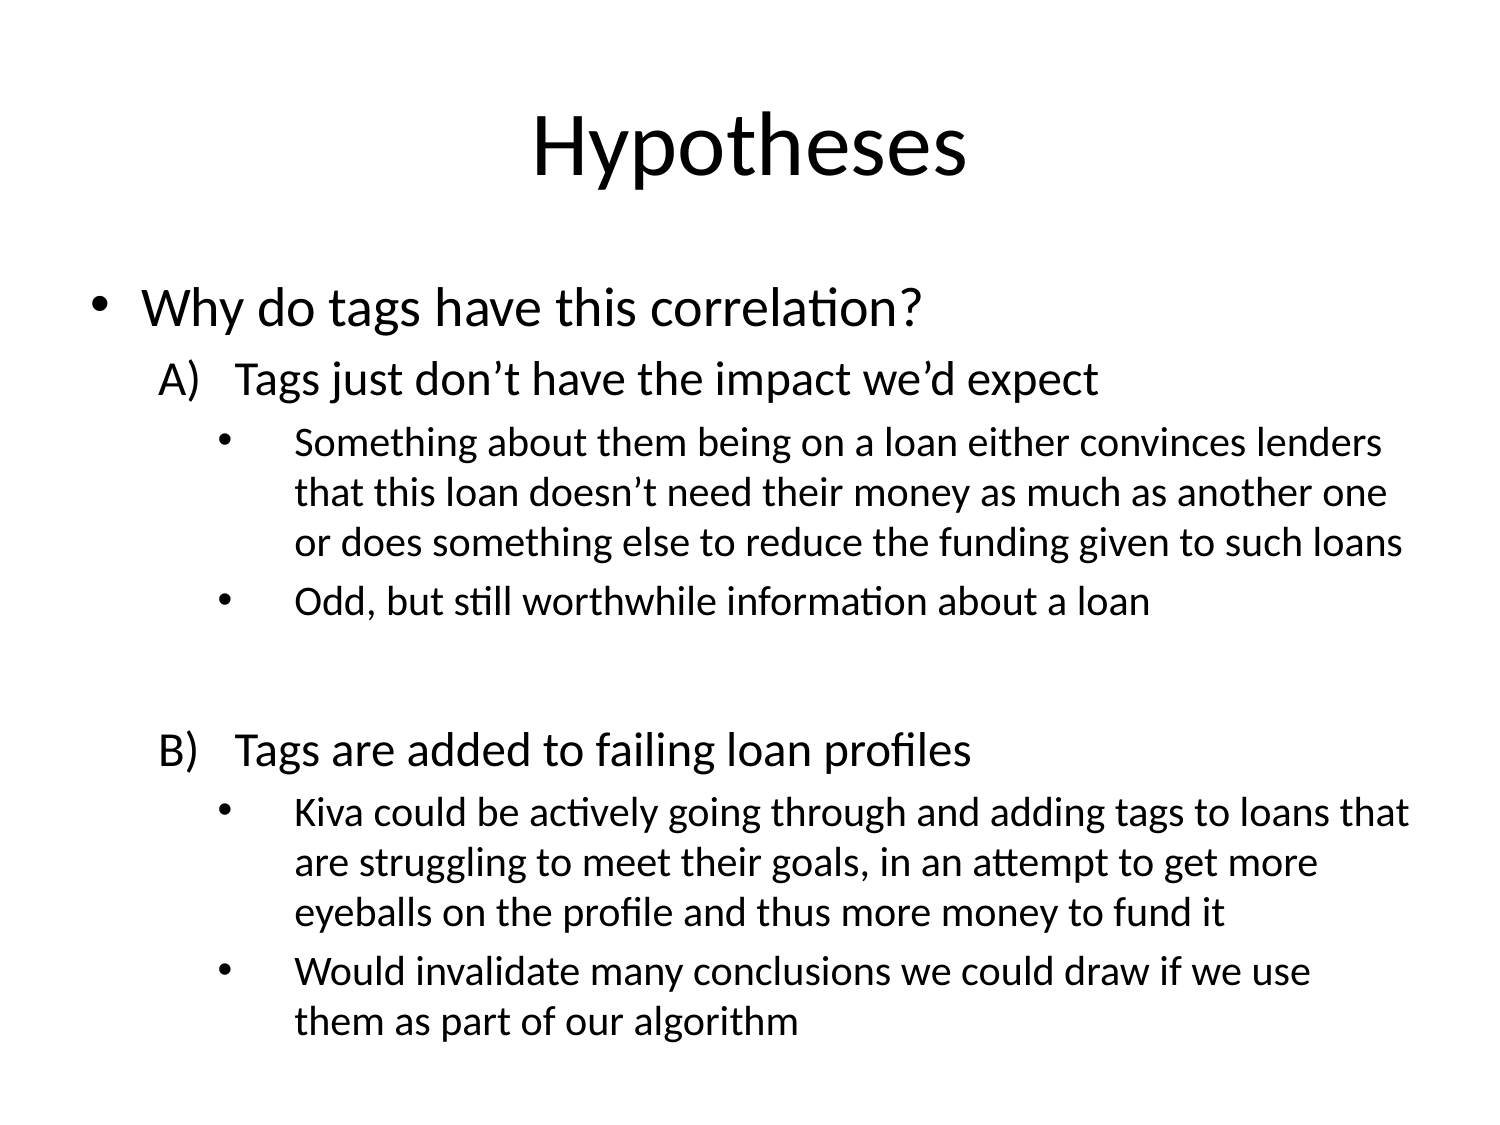

# Hypotheses
Why do tags have this correlation?
Tags just don’t have the impact we’d expect
Something about them being on a loan either convinces lenders that this loan doesn’t need their money as much as another one or does something else to reduce the funding given to such loans
Odd, but still worthwhile information about a loan

Tags are added to failing loan profiles
Kiva could be actively going through and adding tags to loans that are struggling to meet their goals, in an attempt to get more eyeballs on the profile and thus more money to fund it
Would invalidate many conclusions we could draw if we use them as part of our algorithm